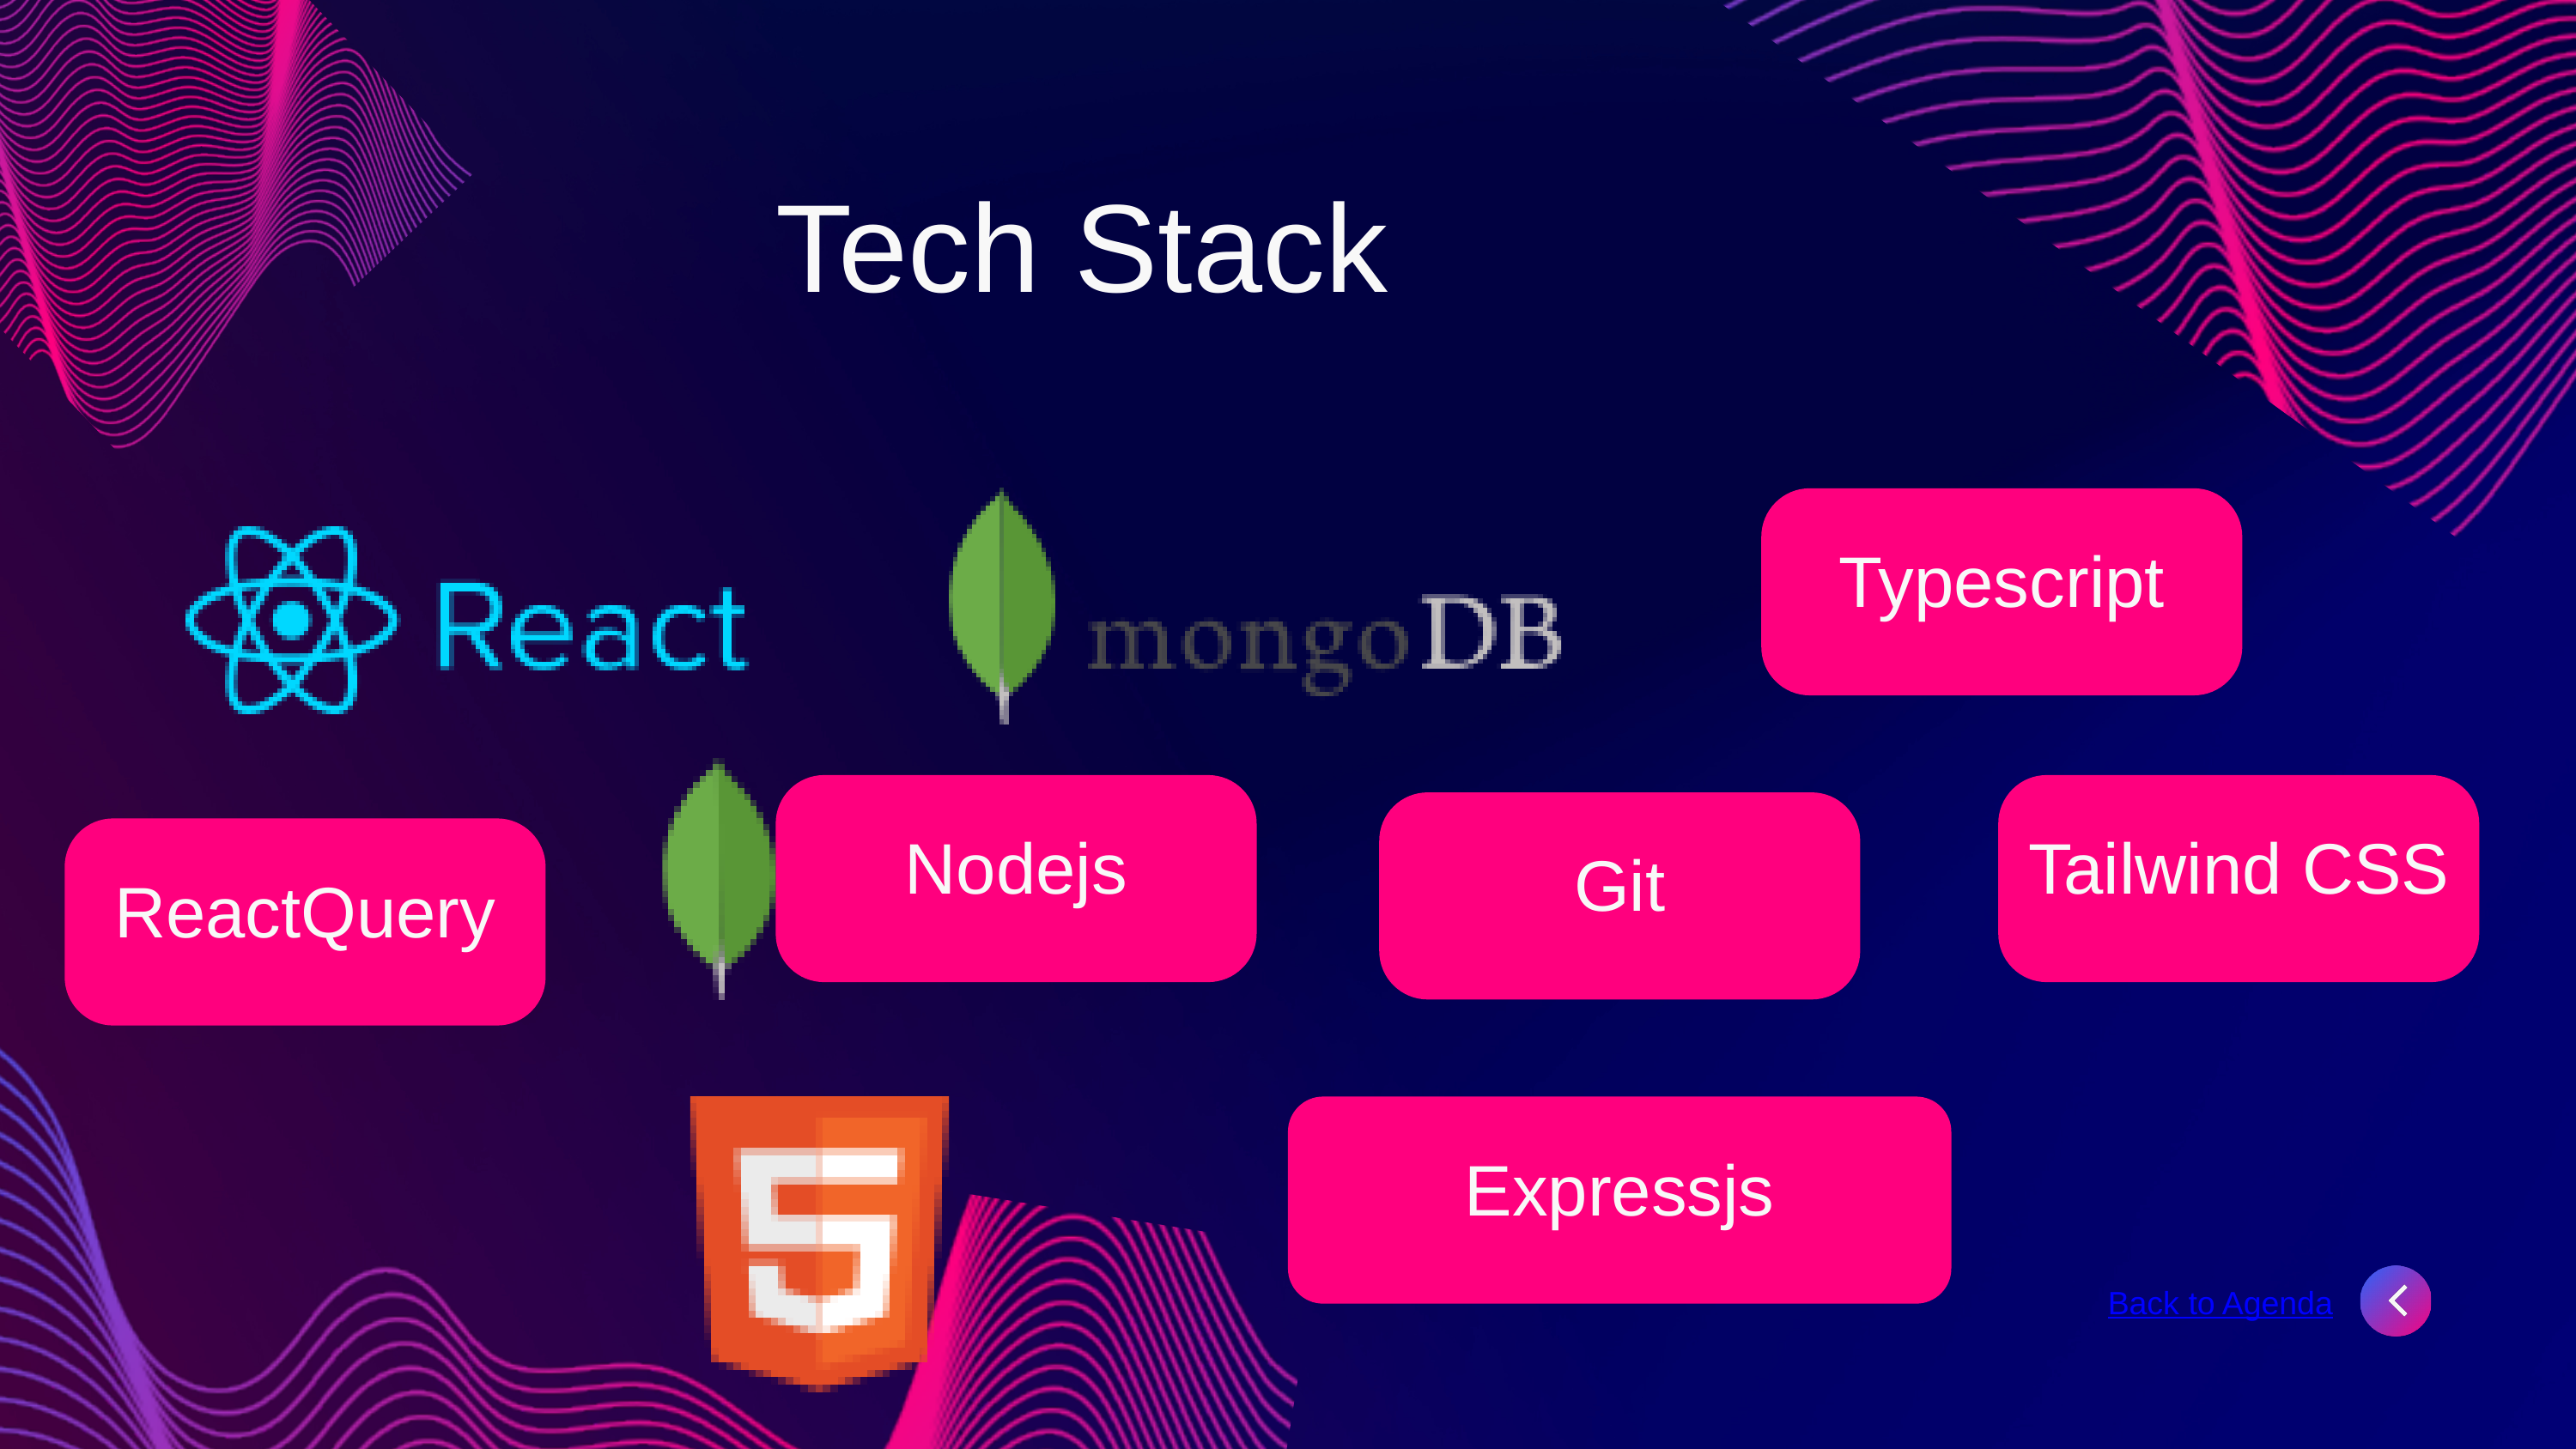

Tech Stack

Typescript

Nodejs

Tailwind CSS

Git

ReactQuery

Expressjs

Back to Agenda